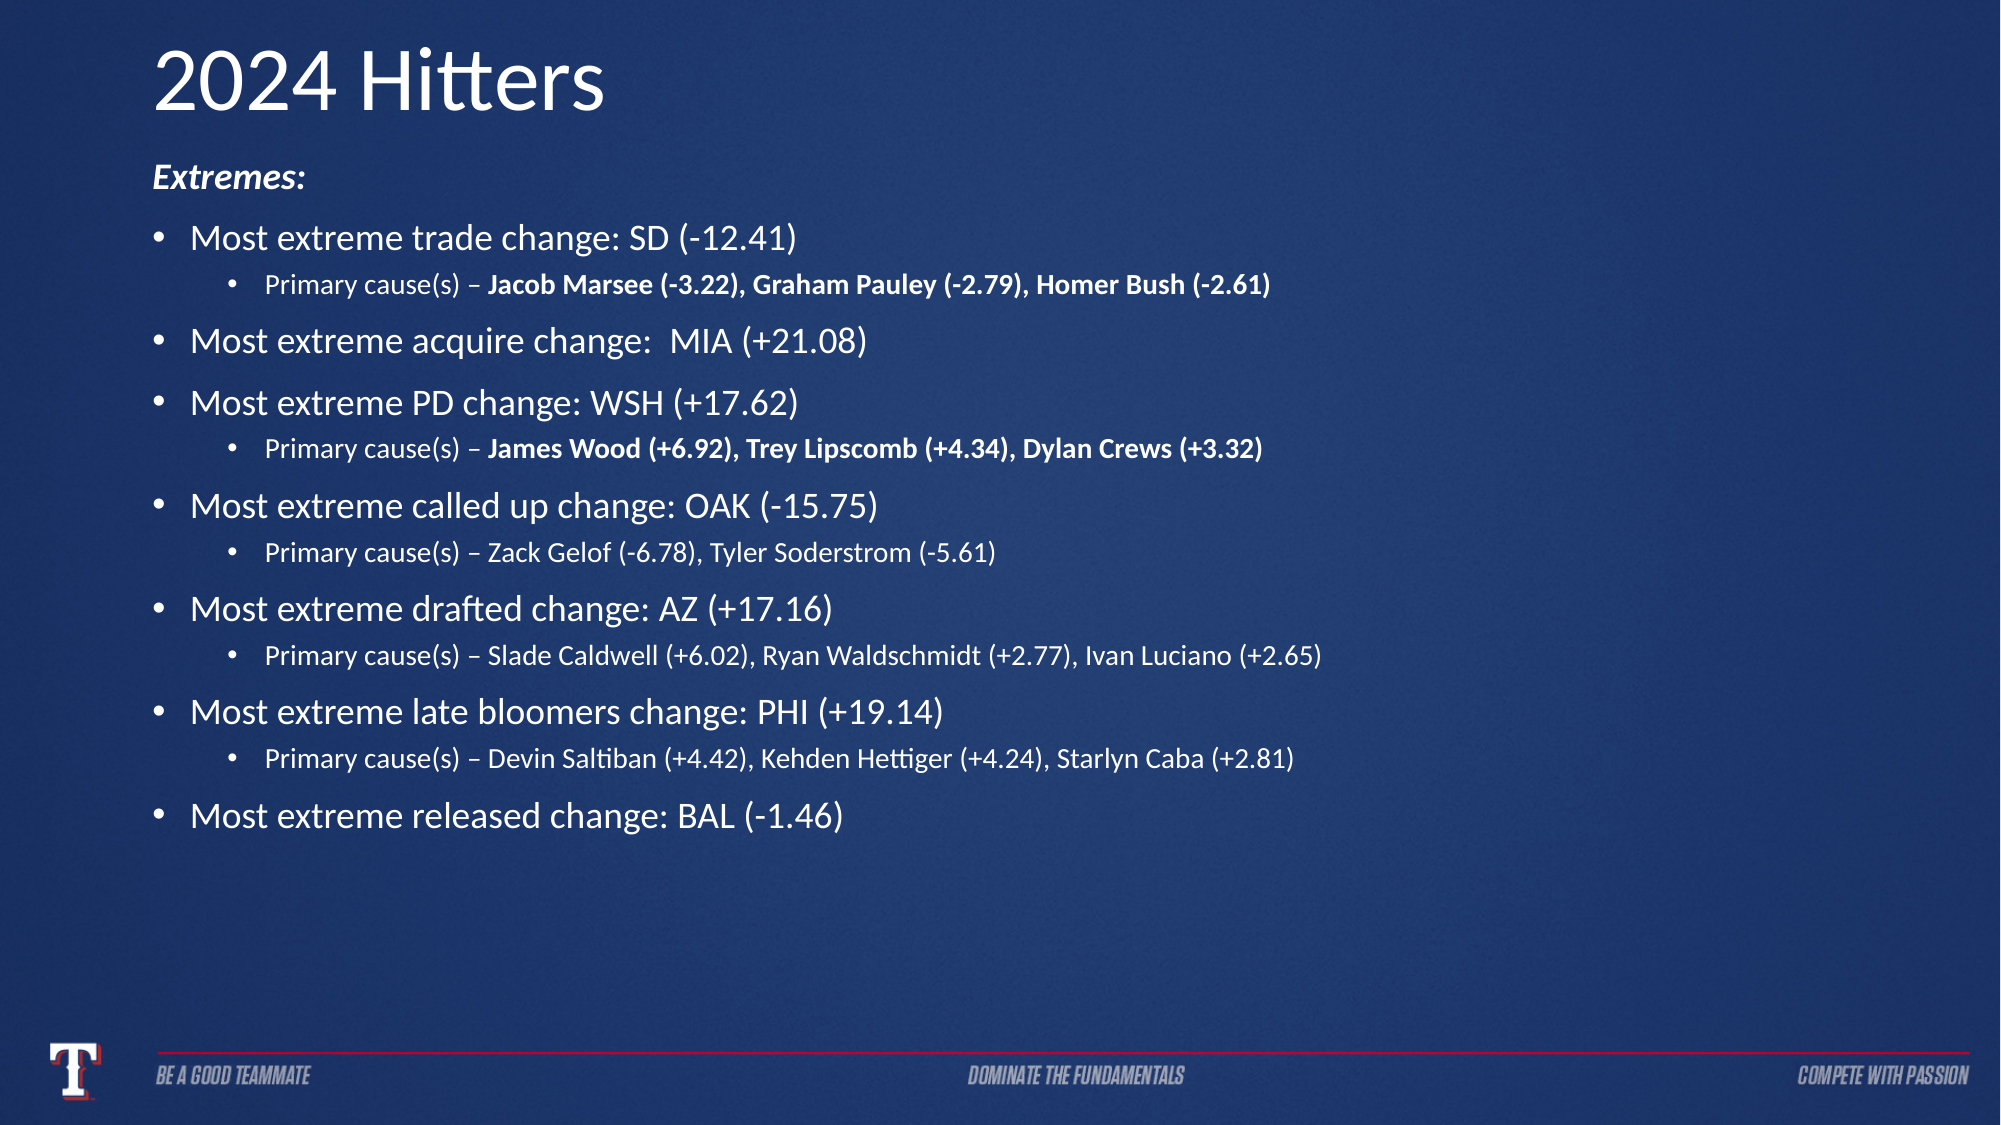

# 2024 Hitters
Extremes:
Most extreme trade change: SD (-12.41)
Primary cause(s) – Jacob Marsee (-3.22), Graham Pauley (-2.79), Homer Bush (-2.61)
Most extreme acquire change:  MIA (+21.08)
Most extreme PD change: WSH (+17.62)
Primary cause(s) – James Wood (+6.92), Trey Lipscomb (+4.34), Dylan Crews (+3.32)
Most extreme called up change: OAK (-15.75)
Primary cause(s) – Zack Gelof (-6.78), Tyler Soderstrom (-5.61)
Most extreme drafted change: AZ (+17.16)
Primary cause(s) – Slade Caldwell (+6.02), Ryan Waldschmidt (+2.77), Ivan Luciano (+2.65)
Most extreme late bloomers change: PHI (+19.14)
Primary cause(s) – Devin Saltiban (+4.42), Kehden Hettiger (+4.24), Starlyn Caba (+2.81)
Most extreme released change: BAL (-1.46)